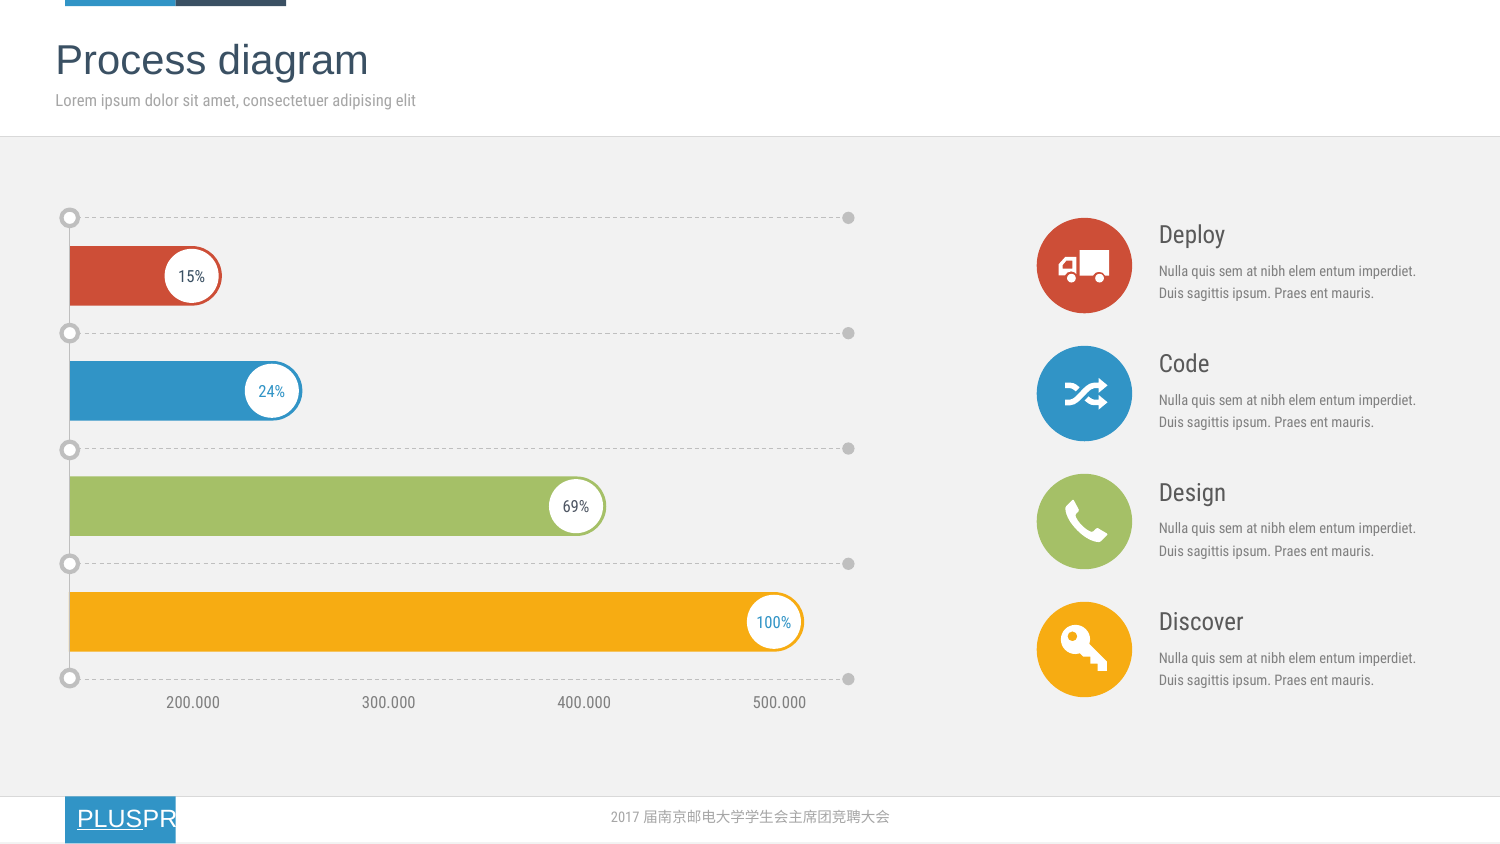

# Process diagram
Lorem ipsum dolor sit amet, consectetuer adipising elit

Deploy
Nulla quis sem at nibh elem entum imperdiet. Duis sagittis ipsum. Praes ent mauris.

15%

Code
Nulla quis sem at nibh elem entum imperdiet. Duis sagittis ipsum. Praes ent mauris.

24%

Design
Nulla quis sem at nibh elem entum imperdiet. Duis sagittis ipsum. Praes ent mauris.

69%

100%

Discover
Nulla quis sem at nibh elem entum imperdiet. Duis sagittis ipsum. Praes ent mauris.

200.000
300.000
400.000
500.000